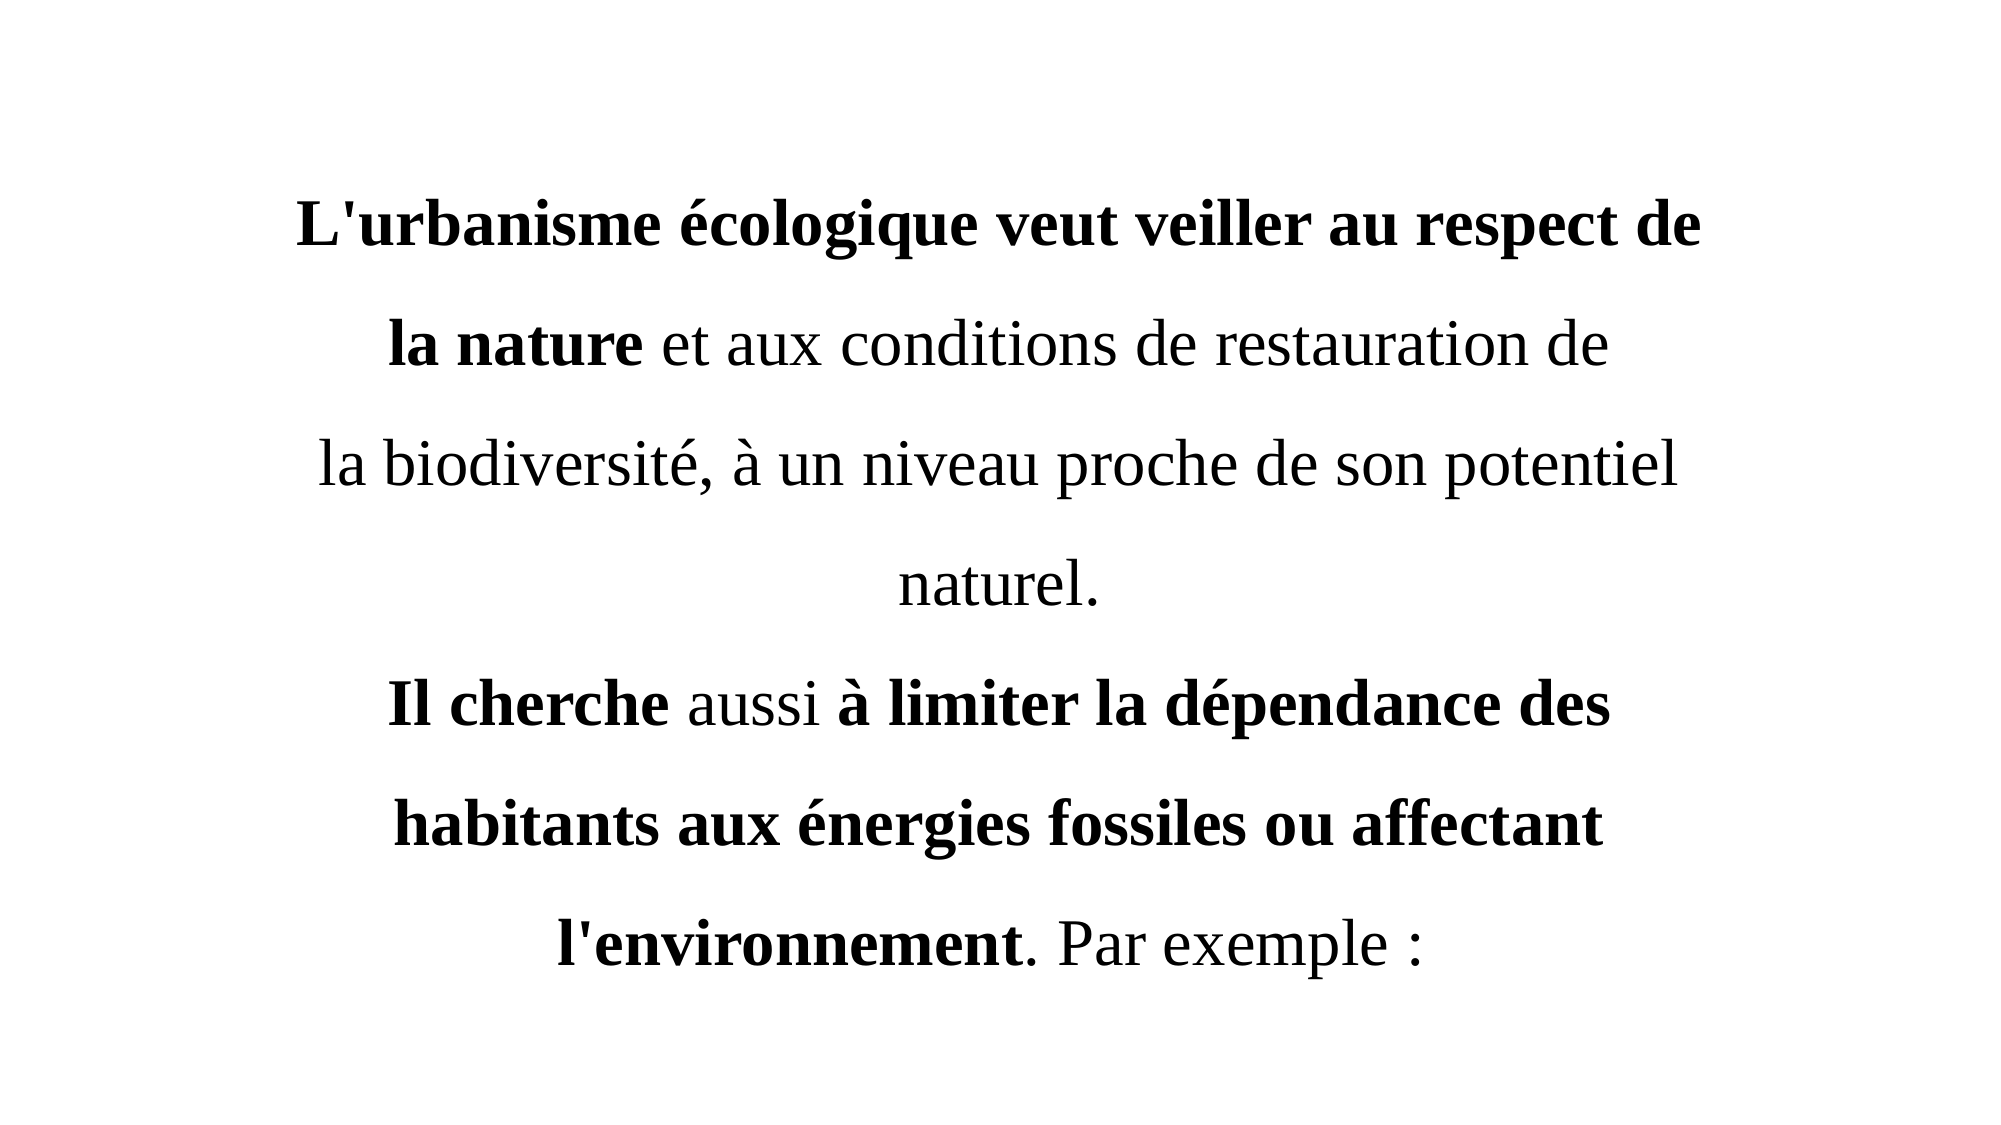

# L'urbanisme écologique veut veiller au respect de la nature et aux conditions de restauration de la biodiversité, à un niveau proche de son potentiel naturel. Il cherche aussi à limiter la dépendance des habitants aux énergies fossiles ou affectant l'environnement. Par exemple :